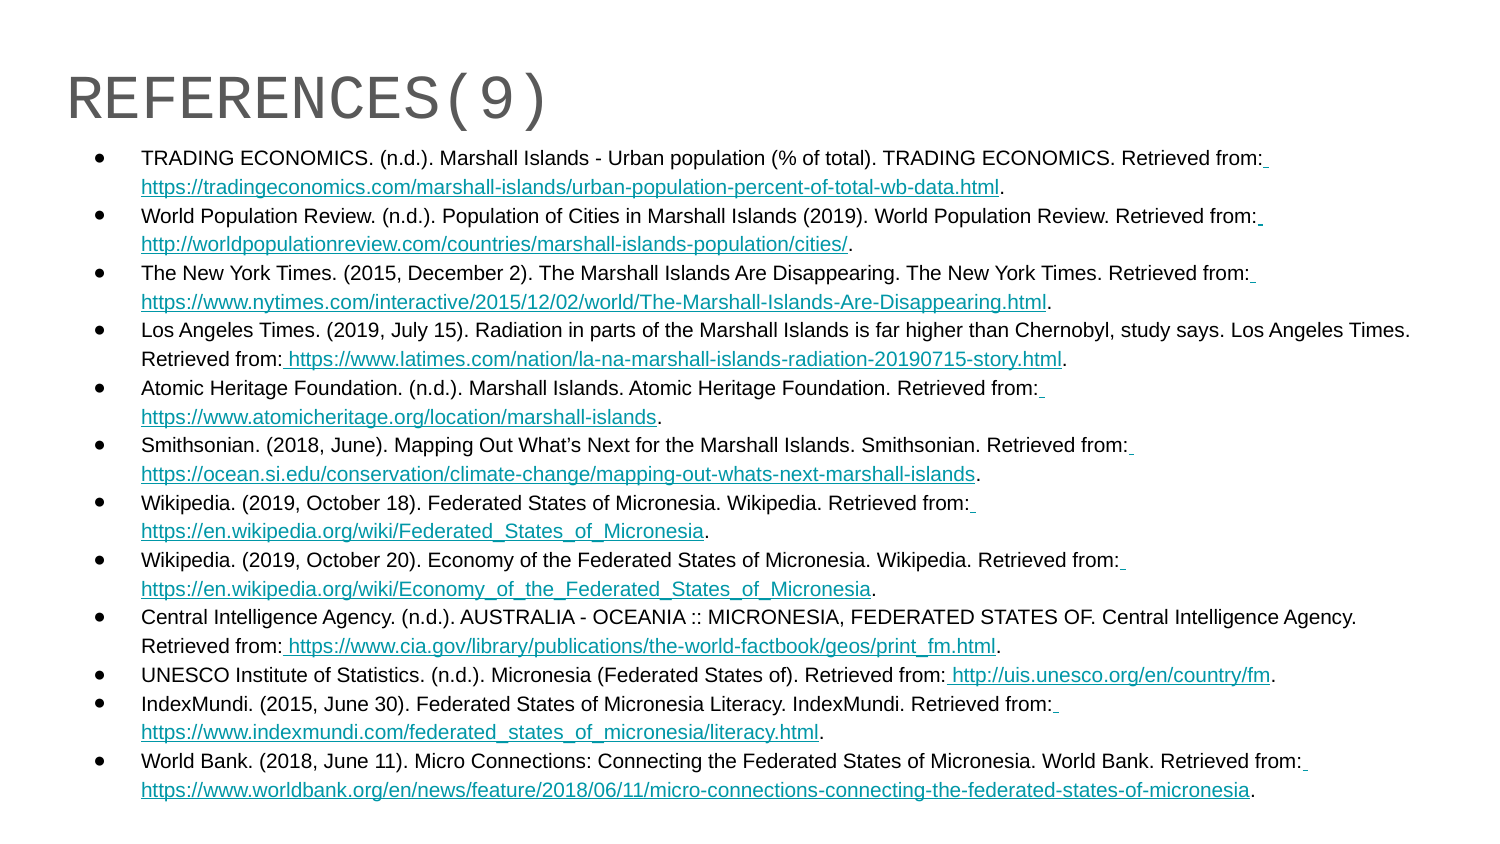

REFERENCES(9)
TRADING ECONOMICS. (n.d.). Marshall Islands - Urban population (% of total). TRADING ECONOMICS. Retrieved from: https://tradingeconomics.com/marshall-islands/urban-population-percent-of-total-wb-data.html.
World Population Review. (n.d.). Population of Cities in Marshall Islands (2019). World Population Review. Retrieved from: http://worldpopulationreview.com/countries/marshall-islands-population/cities/.
The New York Times. (2015, December 2). The Marshall Islands Are Disappearing. The New York Times. Retrieved from: https://www.nytimes.com/interactive/2015/12/02/world/The-Marshall-Islands-Are-Disappearing.html.
Los Angeles Times. (2019, July 15). Radiation in parts of the Marshall Islands is far higher than Chernobyl, study says. Los Angeles Times. Retrieved from: https://www.latimes.com/nation/la-na-marshall-islands-radiation-20190715-story.html.
Atomic Heritage Foundation. (n.d.). Marshall Islands. Atomic Heritage Foundation. Retrieved from: https://www.atomicheritage.org/location/marshall-islands.
Smithsonian. (2018, June). Mapping Out What’s Next for the Marshall Islands. Smithsonian. Retrieved from: https://ocean.si.edu/conservation/climate-change/mapping-out-whats-next-marshall-islands.
Wikipedia. (2019, October 18). Federated States of Micronesia. Wikipedia. Retrieved from: https://en.wikipedia.org/wiki/Federated_States_of_Micronesia.
Wikipedia. (2019, October 20). Economy of the Federated States of Micronesia. Wikipedia. Retrieved from: https://en.wikipedia.org/wiki/Economy_of_the_Federated_States_of_Micronesia.
Central Intelligence Agency. (n.d.). AUSTRALIA - OCEANIA :: MICRONESIA, FEDERATED STATES OF. Central Intelligence Agency. Retrieved from: https://www.cia.gov/library/publications/the-world-factbook/geos/print_fm.html.
UNESCO Institute of Statistics. (n.d.). Micronesia (Federated States of). Retrieved from: http://uis.unesco.org/en/country/fm.
IndexMundi. (2015, June 30). Federated States of Micronesia Literacy. IndexMundi. Retrieved from: https://www.indexmundi.com/federated_states_of_micronesia/literacy.html.
World Bank. (2018, June 11). Micro Connections: Connecting the Federated States of Micronesia. World Bank. Retrieved from: https://www.worldbank.org/en/news/feature/2018/06/11/micro-connections-connecting-the-federated-states-of-micronesia.